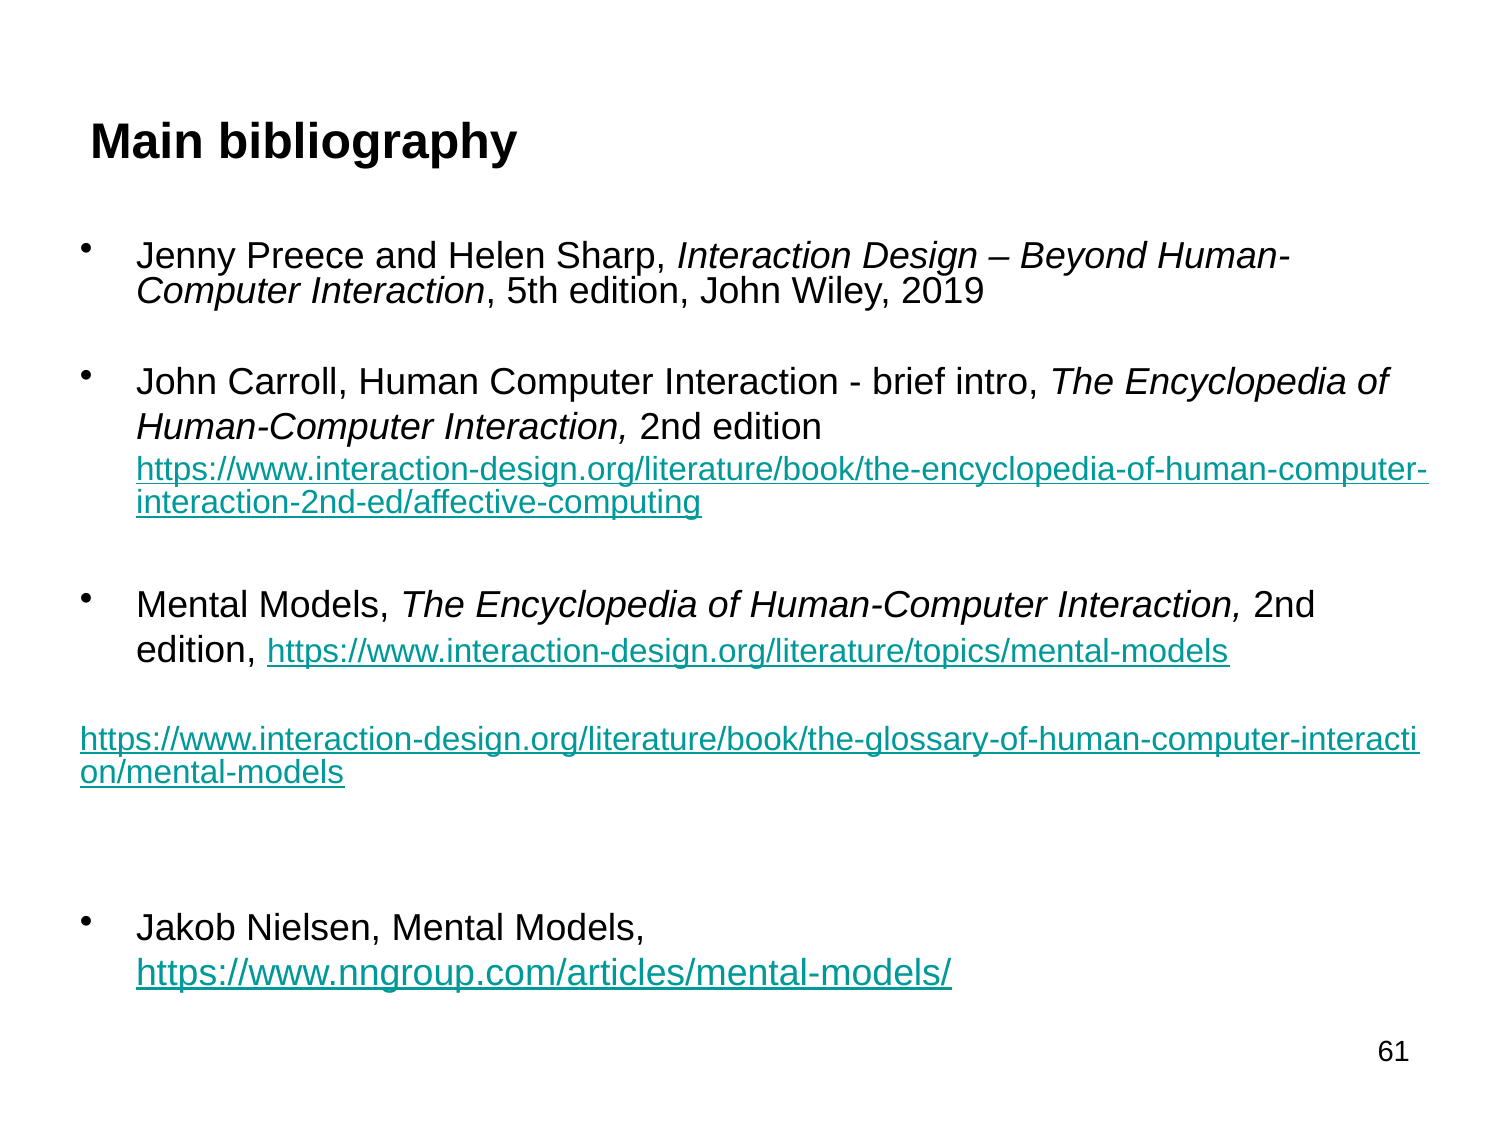

# Main bibliography
Jenny Preece and Helen Sharp, Interaction Design – Beyond Human-Computer Interaction, 5th edition, John Wiley, 2019

John Carroll, Human Computer Interaction - brief intro, The Encyclopedia of Human-Computer Interaction, 2nd edition https://www.interaction-design.org/literature/book/the-encyclopedia-of-human-computer-interaction-2nd-ed/affective-computing

Mental Models, The Encyclopedia of Human-Computer Interaction, 2nd edition, https://www.interaction-design.org/literature/topics/mental-models
      https://www.interaction-design.org/literature/book/the-glossary-of-human-computer-interaction/mental-models

Jakob Nielsen, Mental Models, https://www.nngroup.com/articles/mental-models/

61